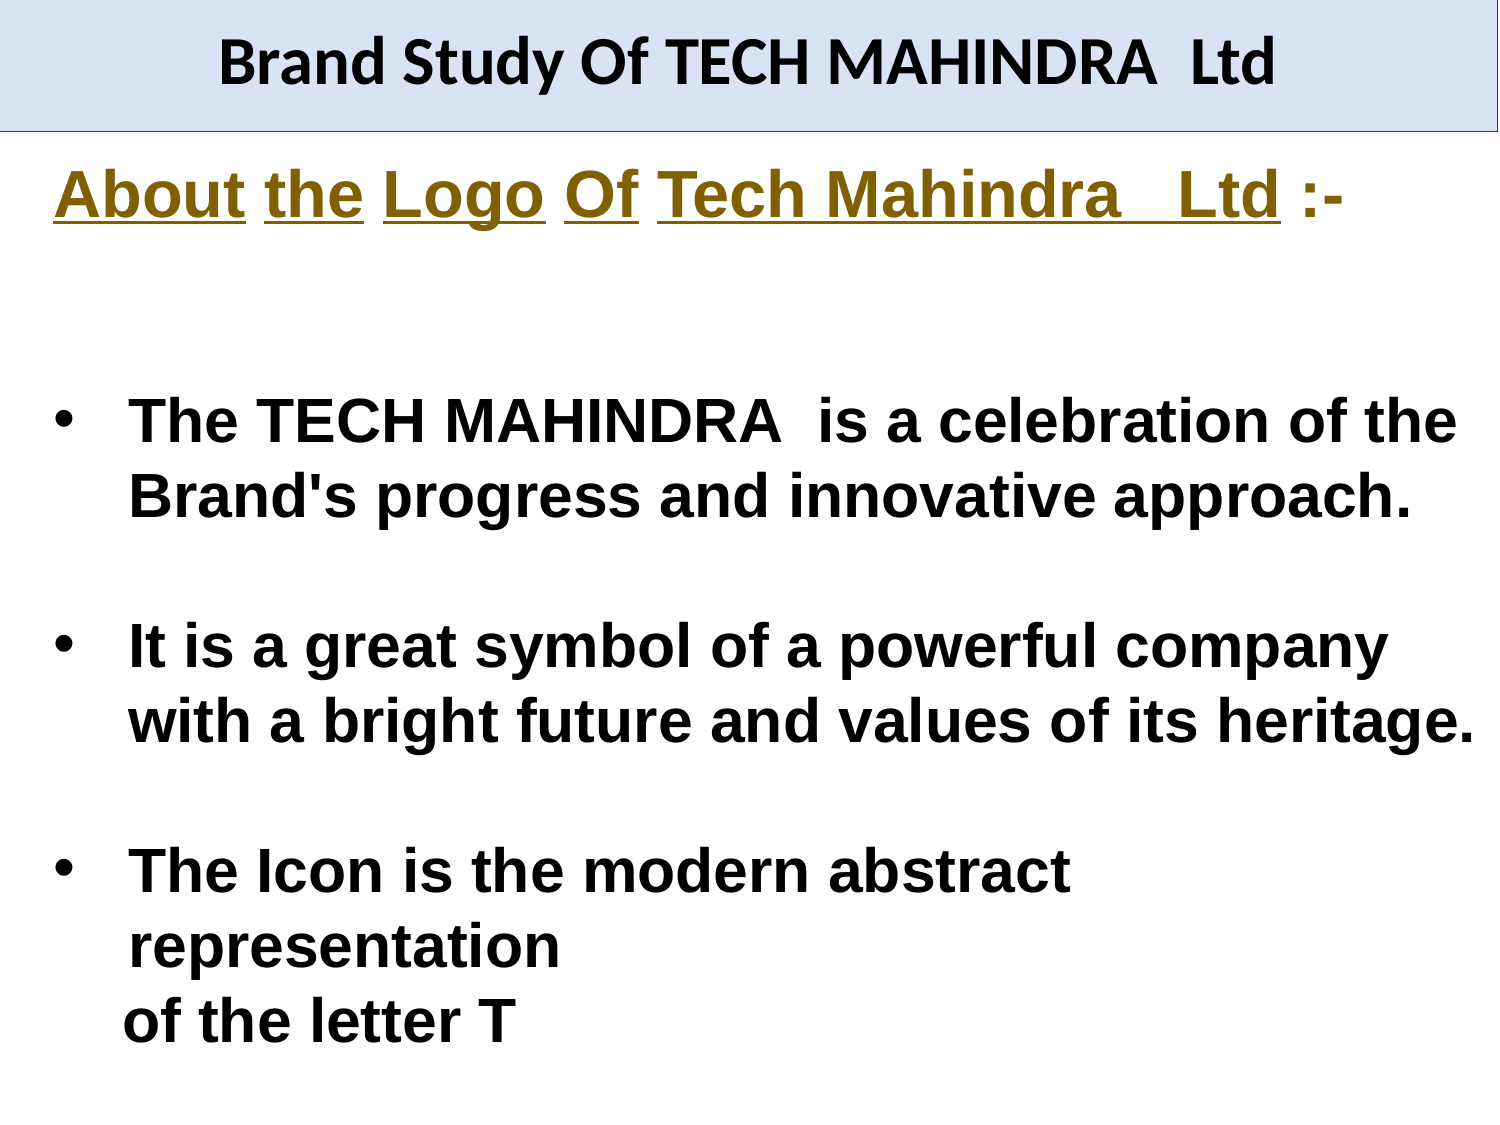

# Brand Study Of TECH MAHINDRA  Ltd
About the Logo Of Tech Mahindra   Ltd :-

The TECH MAHINDRA  is a celebration of the Brand's progress and innovative approach.

It is a great symbol of a powerful company with a bright future and values of its heritage.

The Icon is the modern abstract representation
    of the letter T